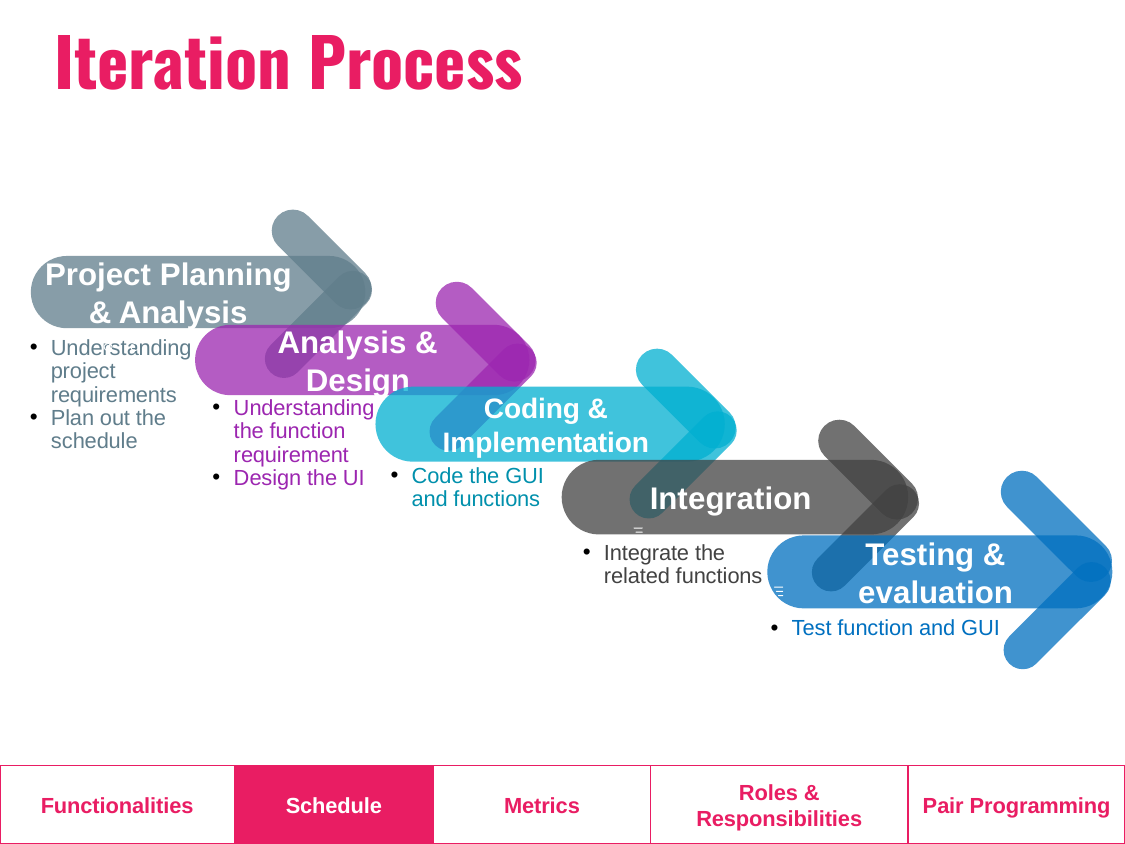

Iteration Process

Project Planning & Analysis

Analysis & Design

Coding & Implementation

Understanding project requirements
Plan out the schedule

Understanding the function requirement
Design the UI

Integration

Testing & evaluation

Code the GUI and functions

Integrate the related functions

Test function and GUI